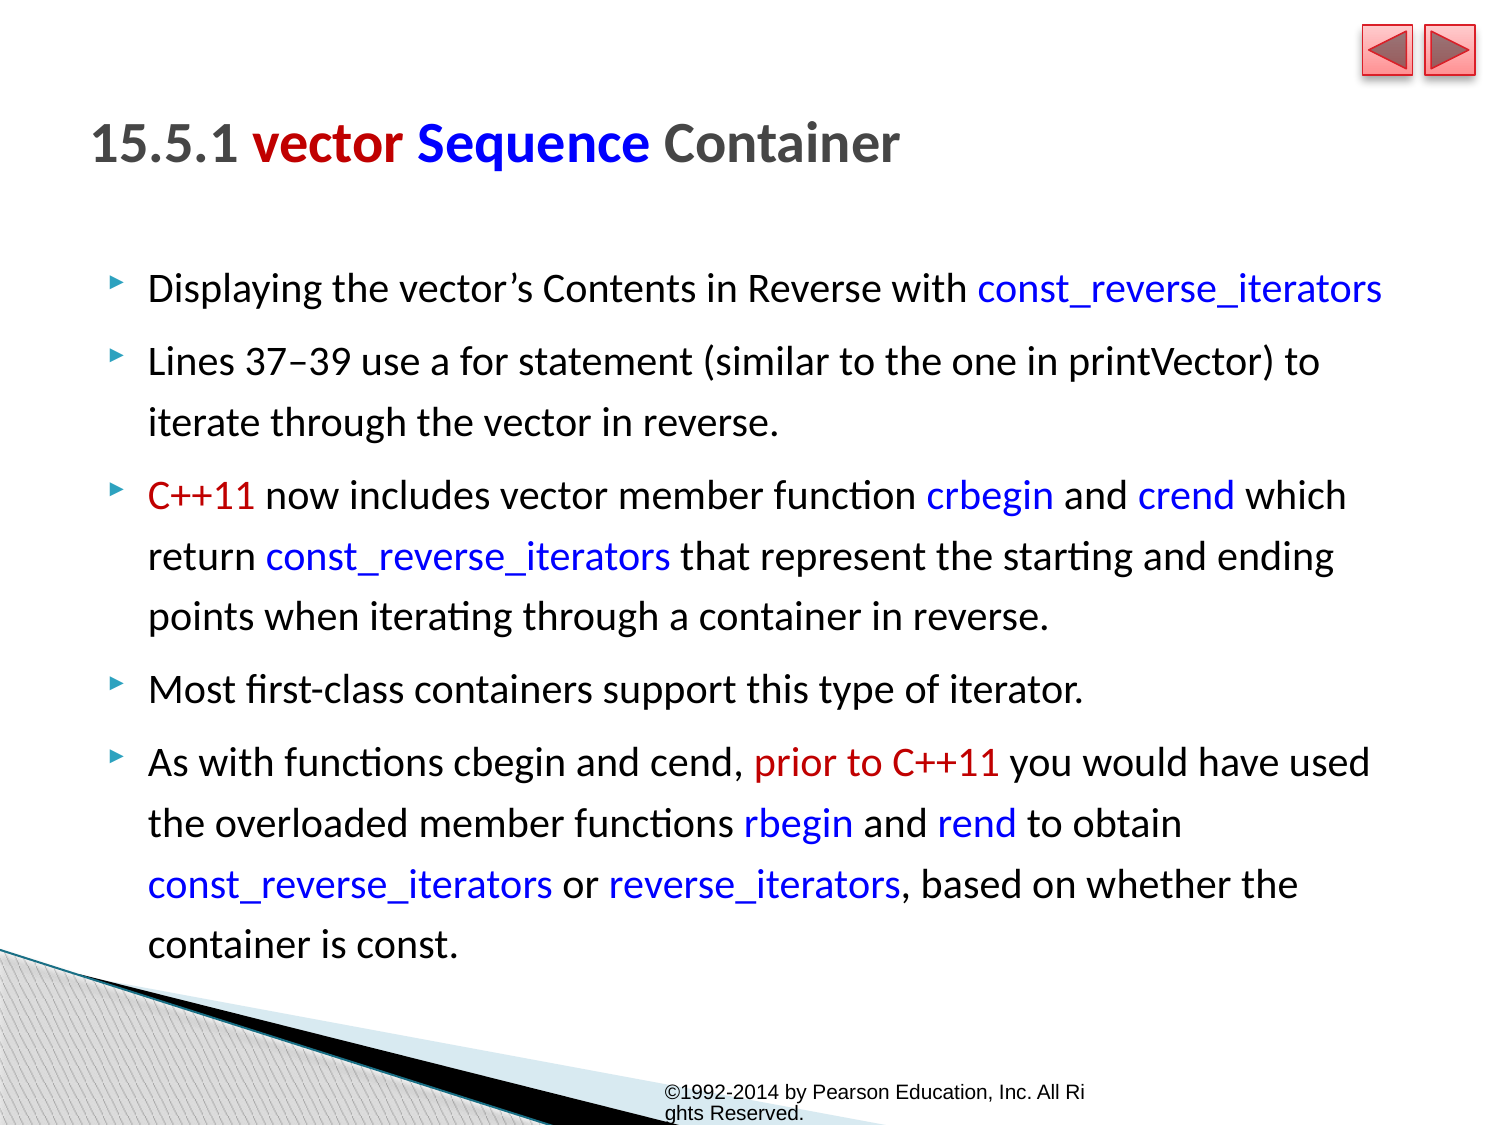

# 15.5.1 vector Sequence Container
Displaying the vector’s Contents in Reverse with const_reverse_iterators
Lines 37–39 use a for statement (similar to the one in printVector) to iterate through the vector in reverse.
C++11 now includes vector member function crbegin and crend which return const_reverse_iterators that represent the starting and ending points when iterating through a container in reverse.
Most first-class containers support this type of iterator.
As with functions cbegin and cend, prior to C++11 you would have used the overloaded member functions rbegin and rend to obtain const_reverse_iterators or reverse_iterators, based on whether the container is const.
©1992-2014 by Pearson Education, Inc. All Rights Reserved.